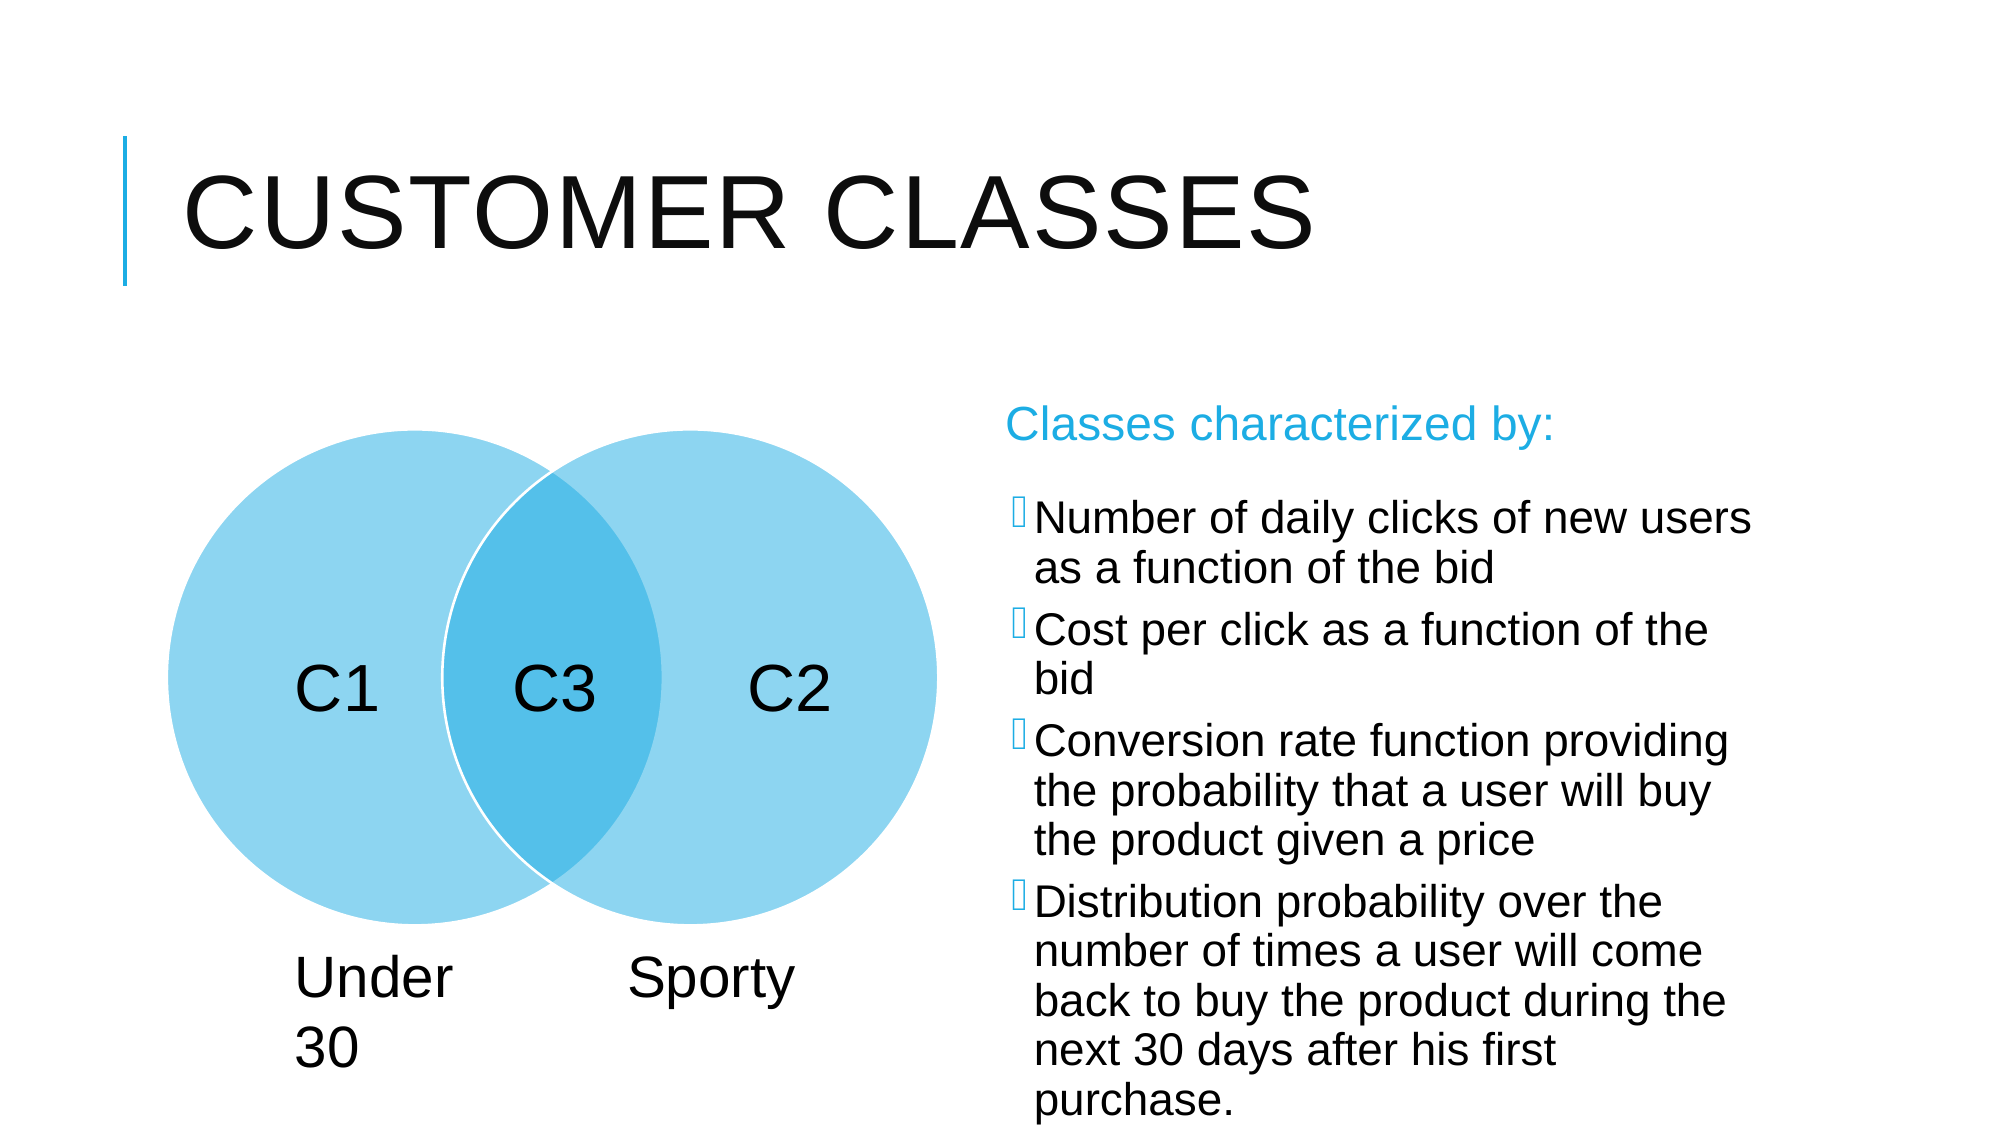

# Customer classes

Classes characterized by:
Number of daily clicks of new users as a function of the bid
Cost per click as a function of the bid
Conversion rate function providing the probability that a user will buy the product given a price
Distribution probability over the number of times a user will come back to buy the product during the next 30 days after his first purchase.

C1
C2
C3
Under 30
Sporty